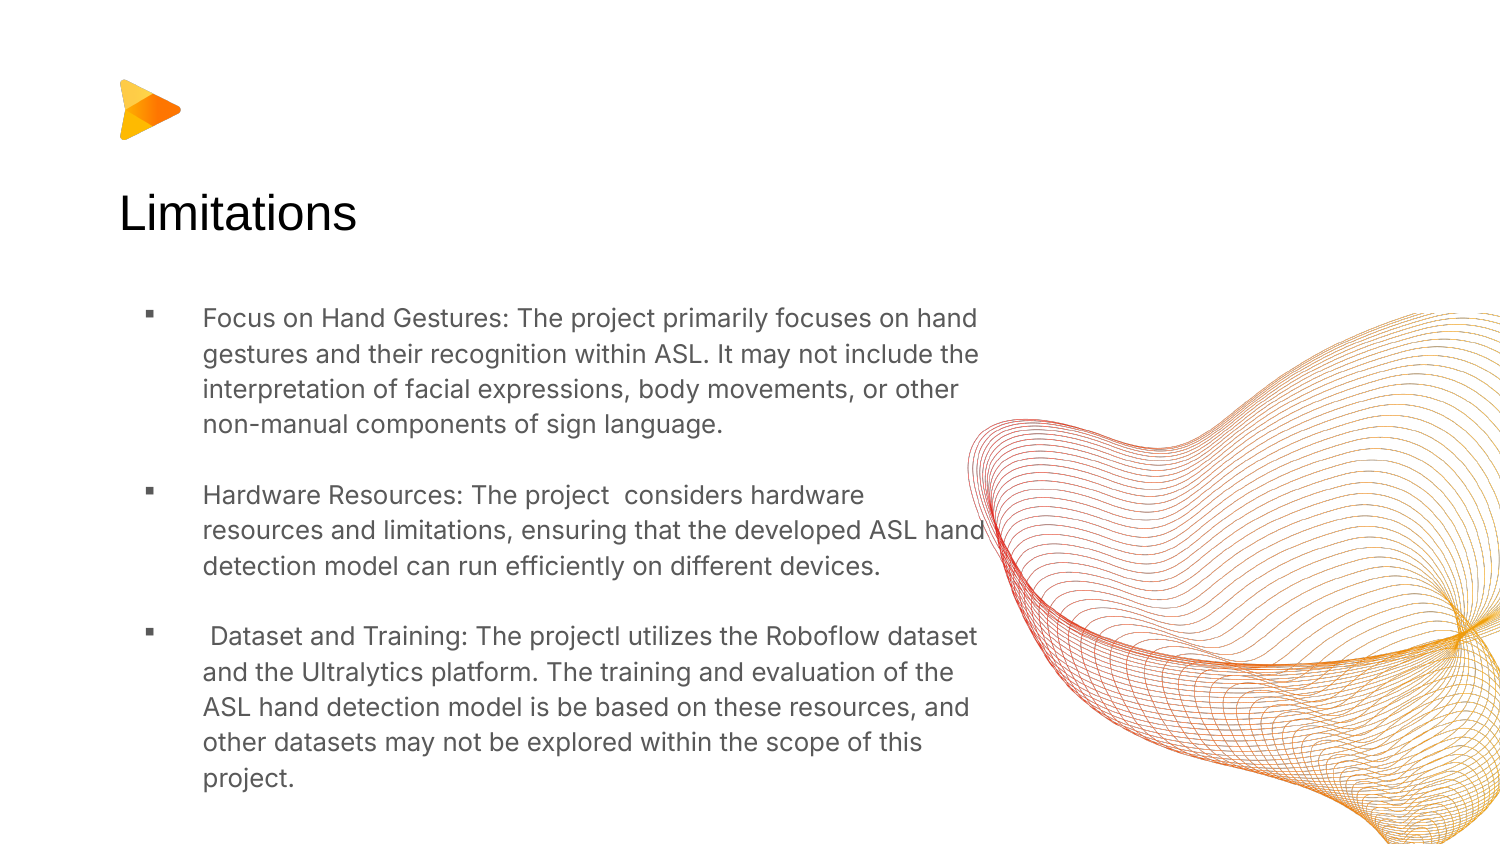

# Limitations
Focus on Hand Gestures: The project primarily focuses on hand gestures and their recognition within ASL. It may not include the interpretation of facial expressions, body movements, or other non-manual components of sign language.

Hardware Resources: The project  considers hardware resources and limitations, ensuring that the developed ASL hand detection model can run efficiently on different devices.

 Dataset and Training: The projectl utilizes the Roboflow dataset and the Ultralytics platform. The training and evaluation of the ASL hand detection model is be based on these resources, and other datasets may not be explored within the scope of this project.